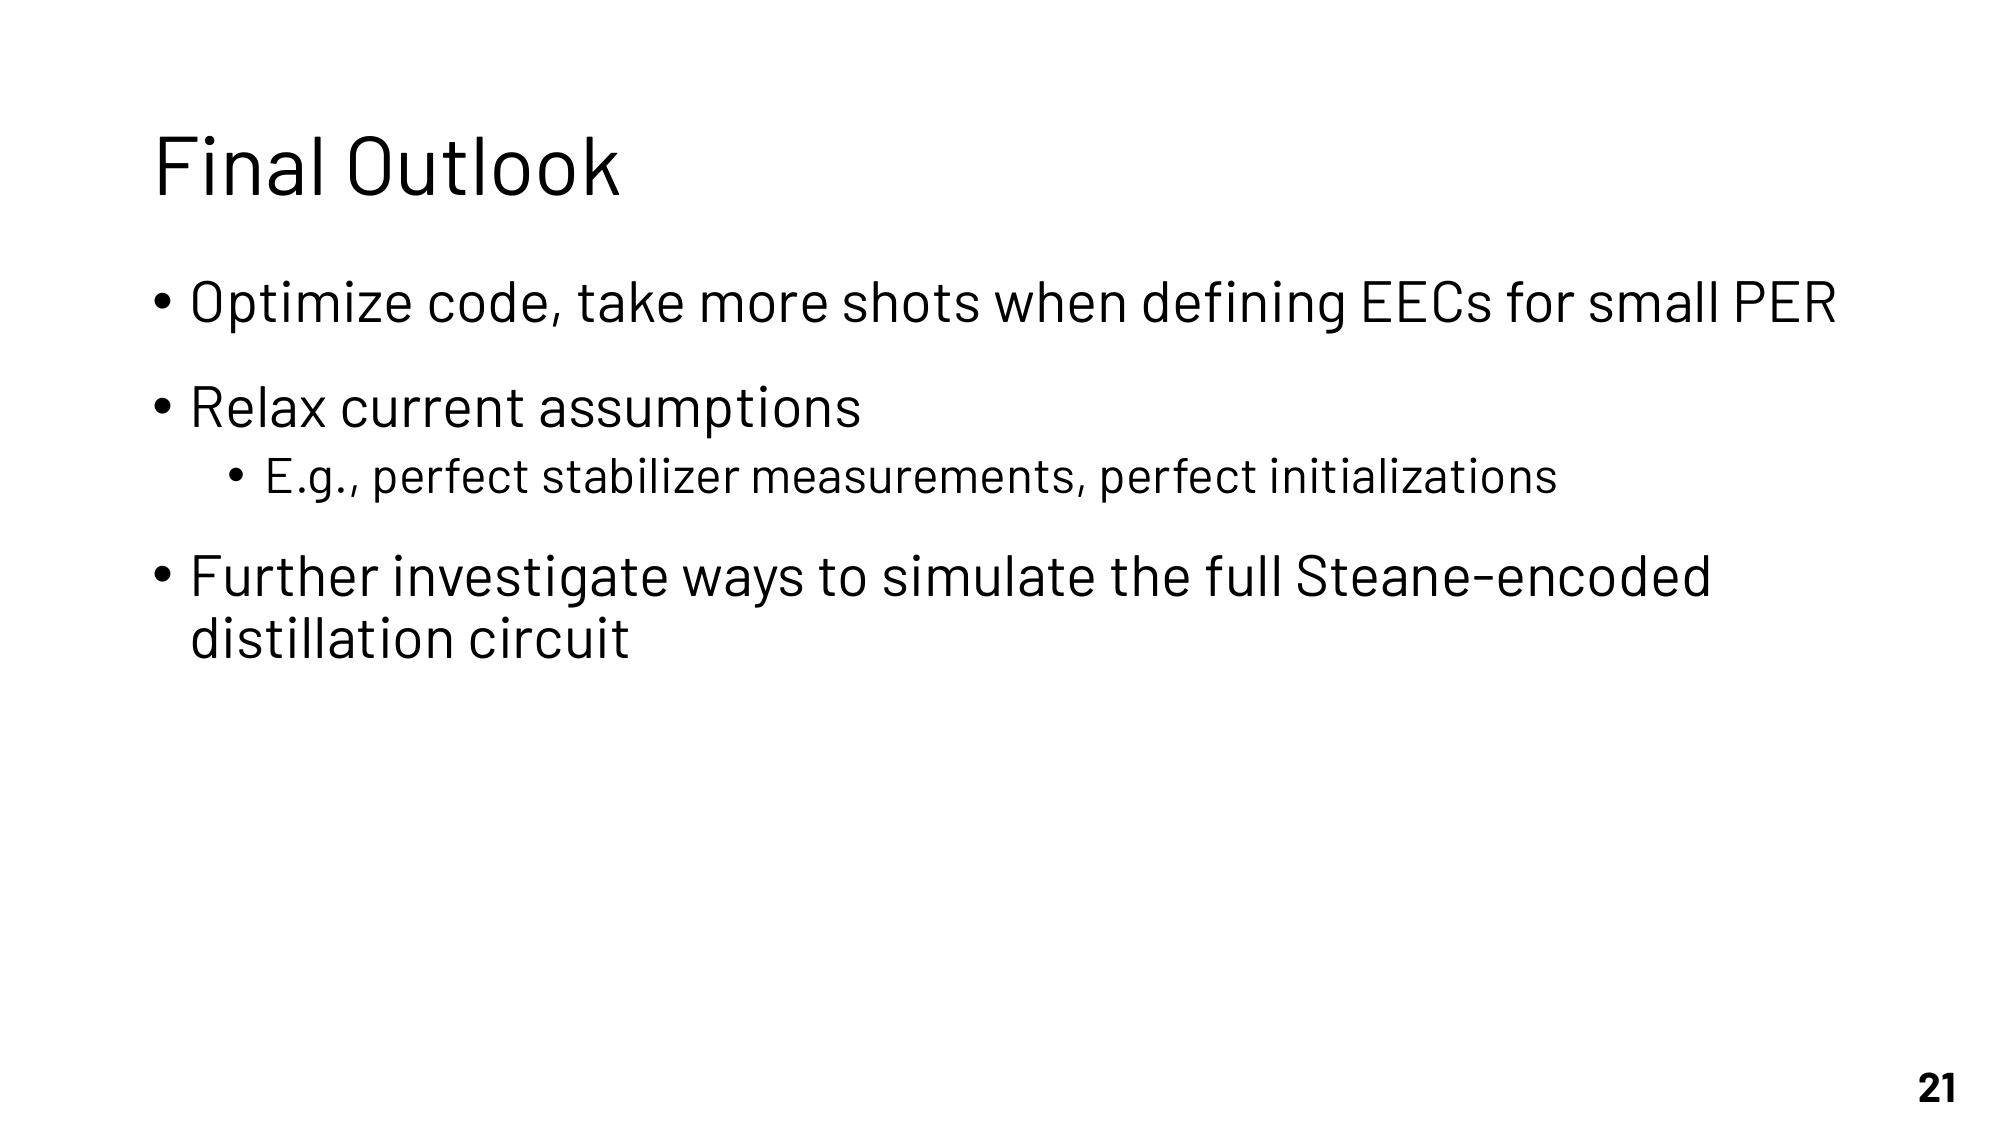

# Final Outlook
Optimize code, take more shots when defining EECs for small PER
Relax current assumptions
E.g., perfect stabilizer measurements, perfect initializations
Further investigate ways to simulate the full Steane-encoded distillation circuit
21